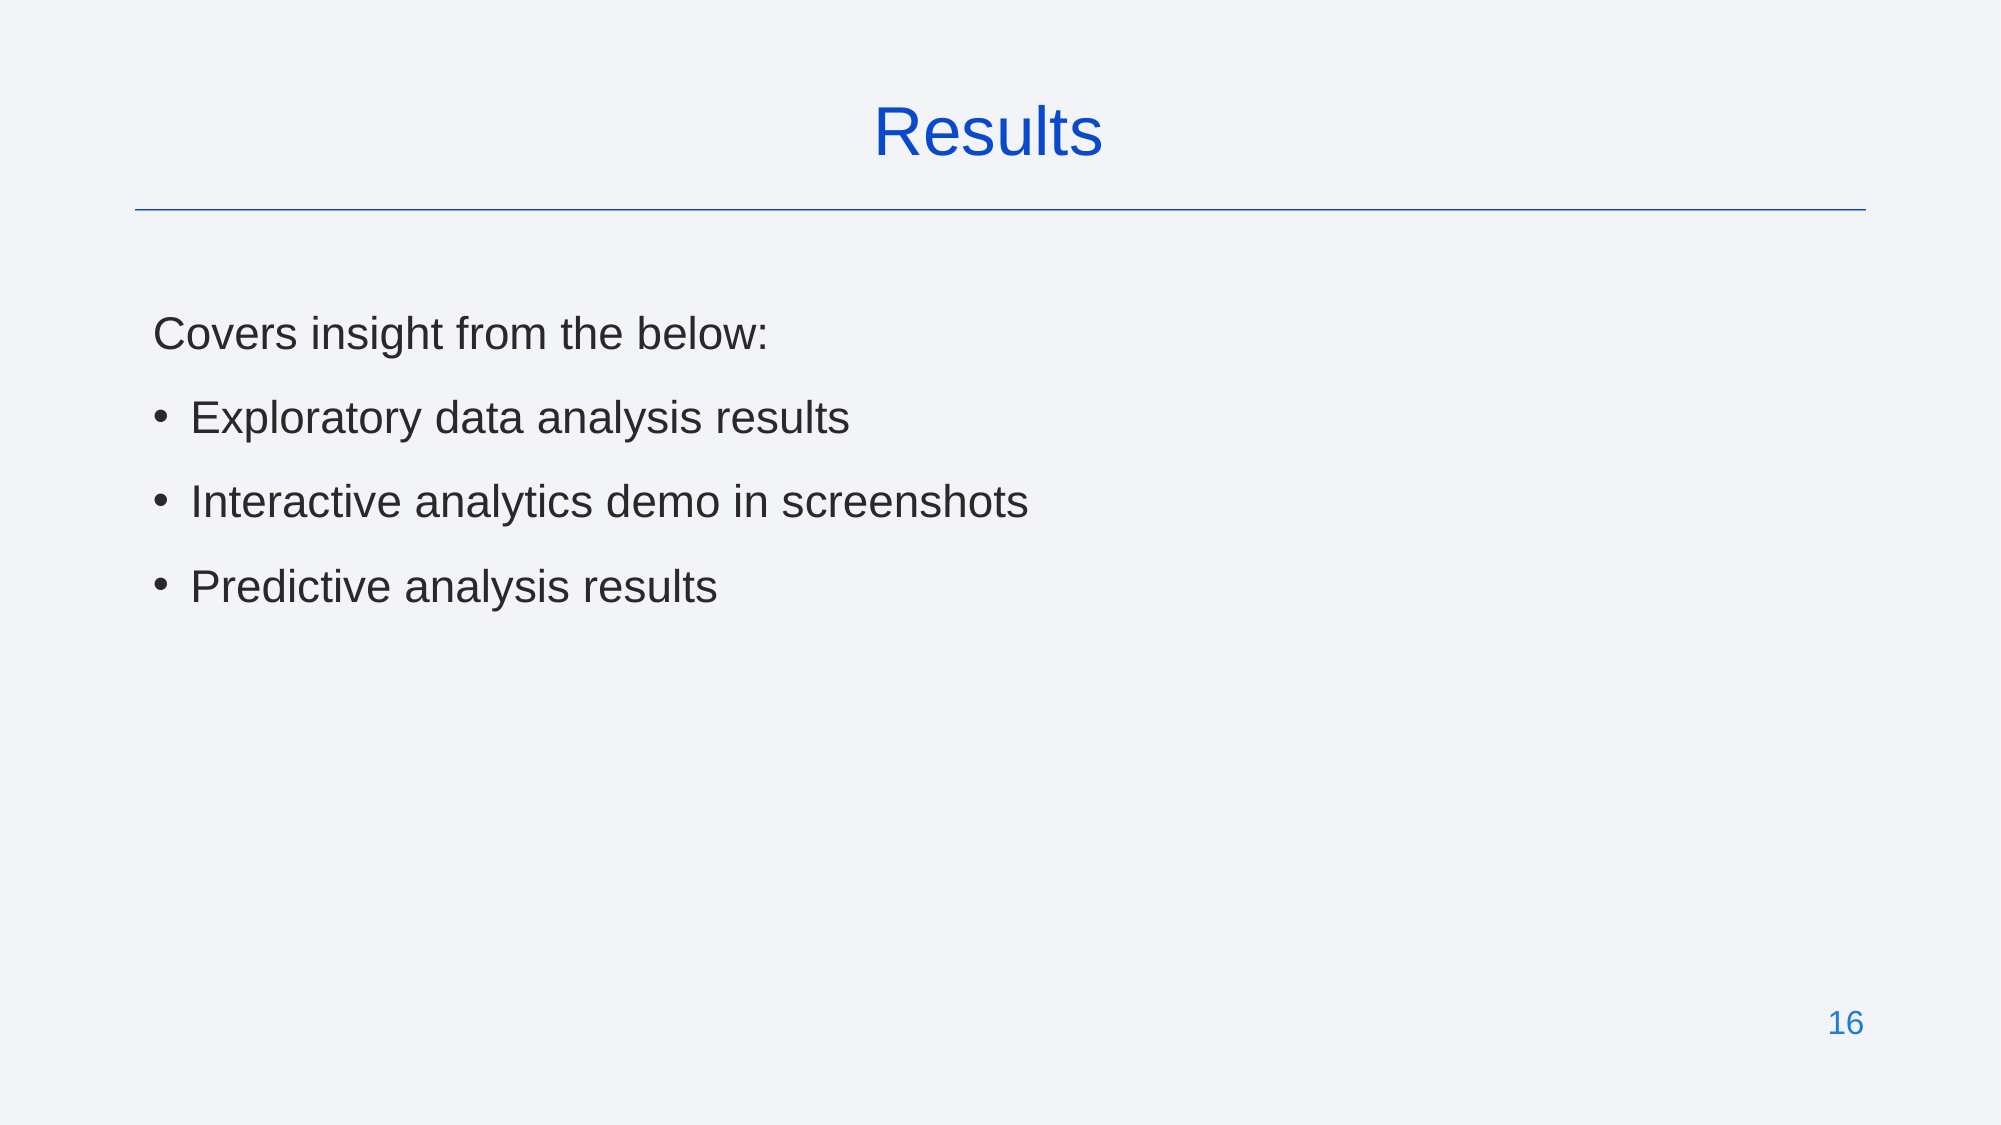

Results
Covers insight from the below:
Exploratory data analysis results
Interactive analytics demo in screenshots
Predictive analysis results

16